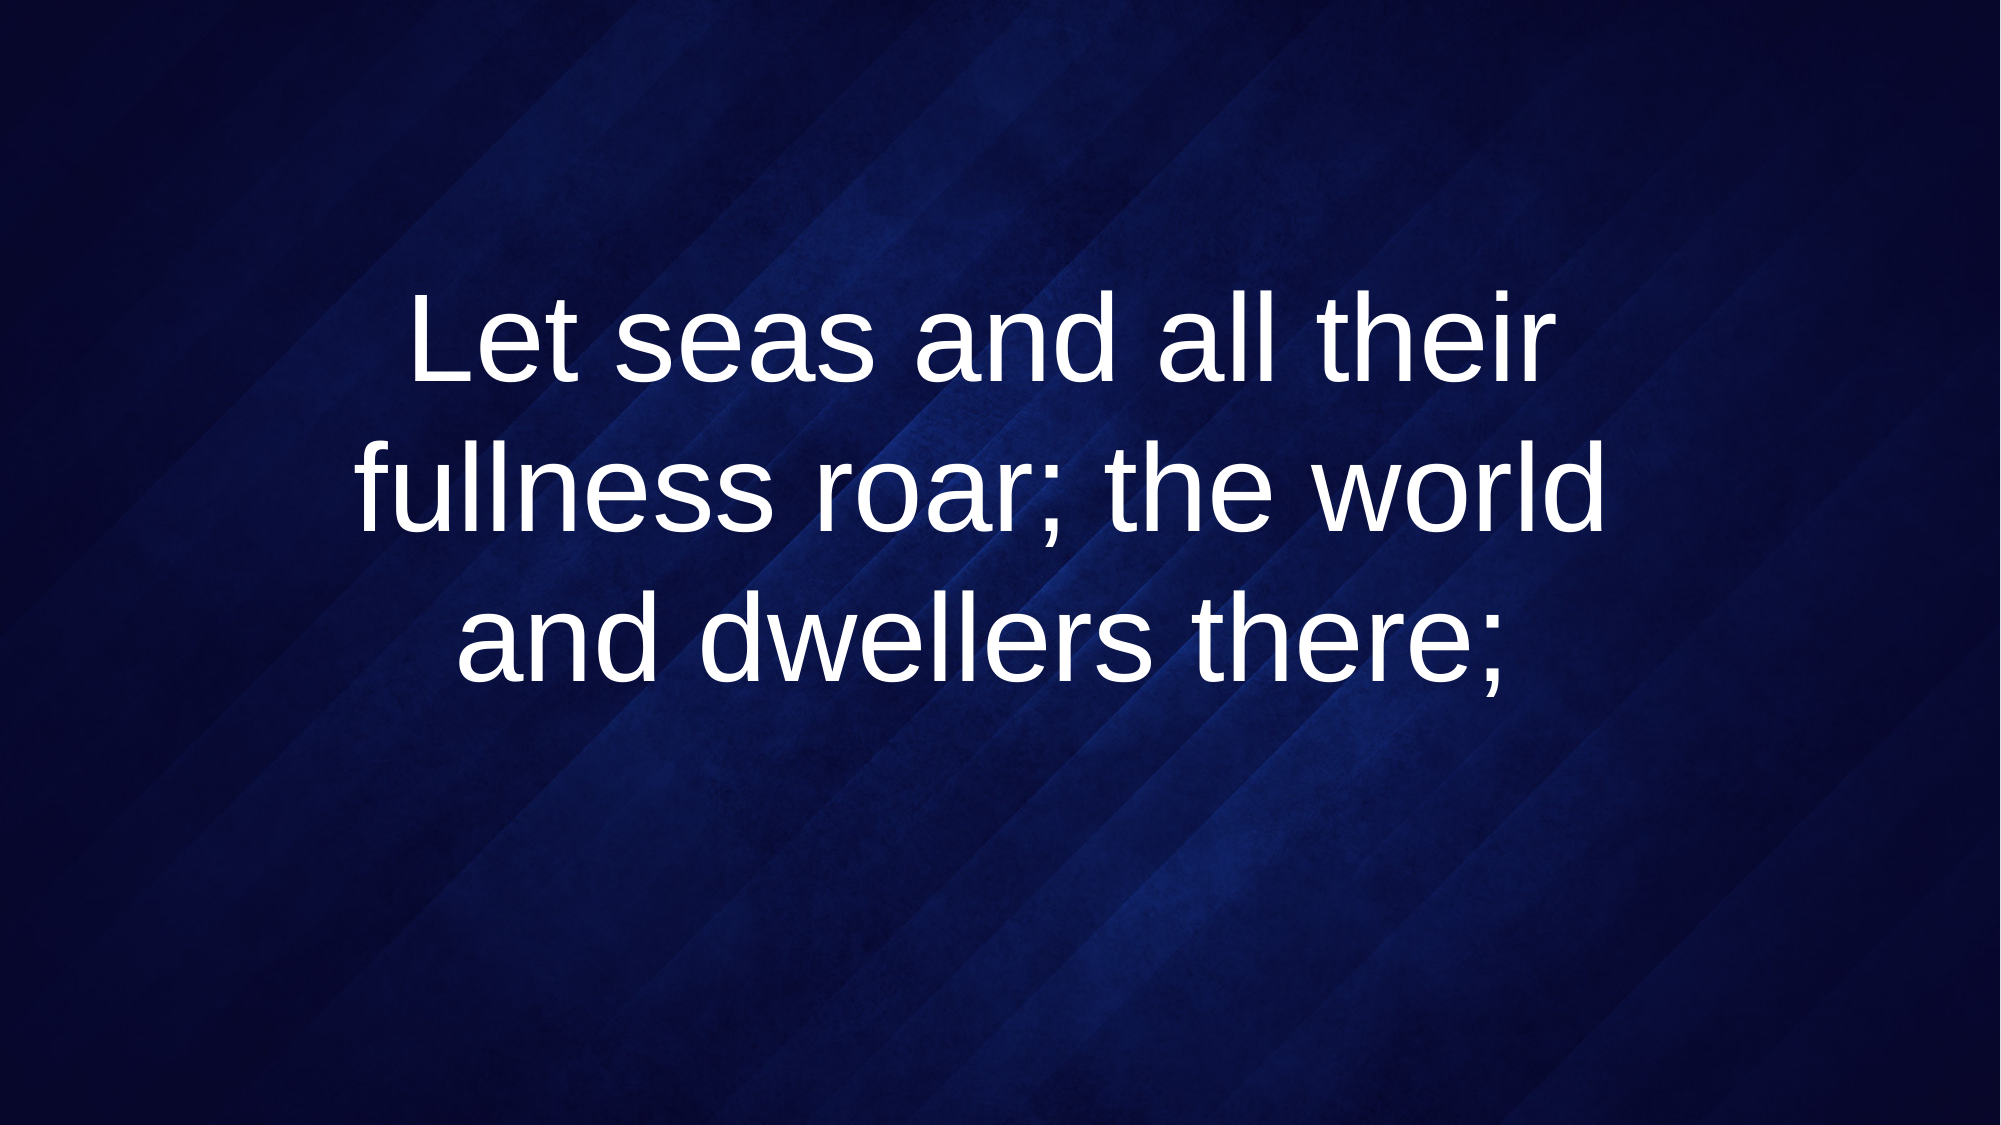

# Let seas and all their fullness roar; the world and dwellers there;